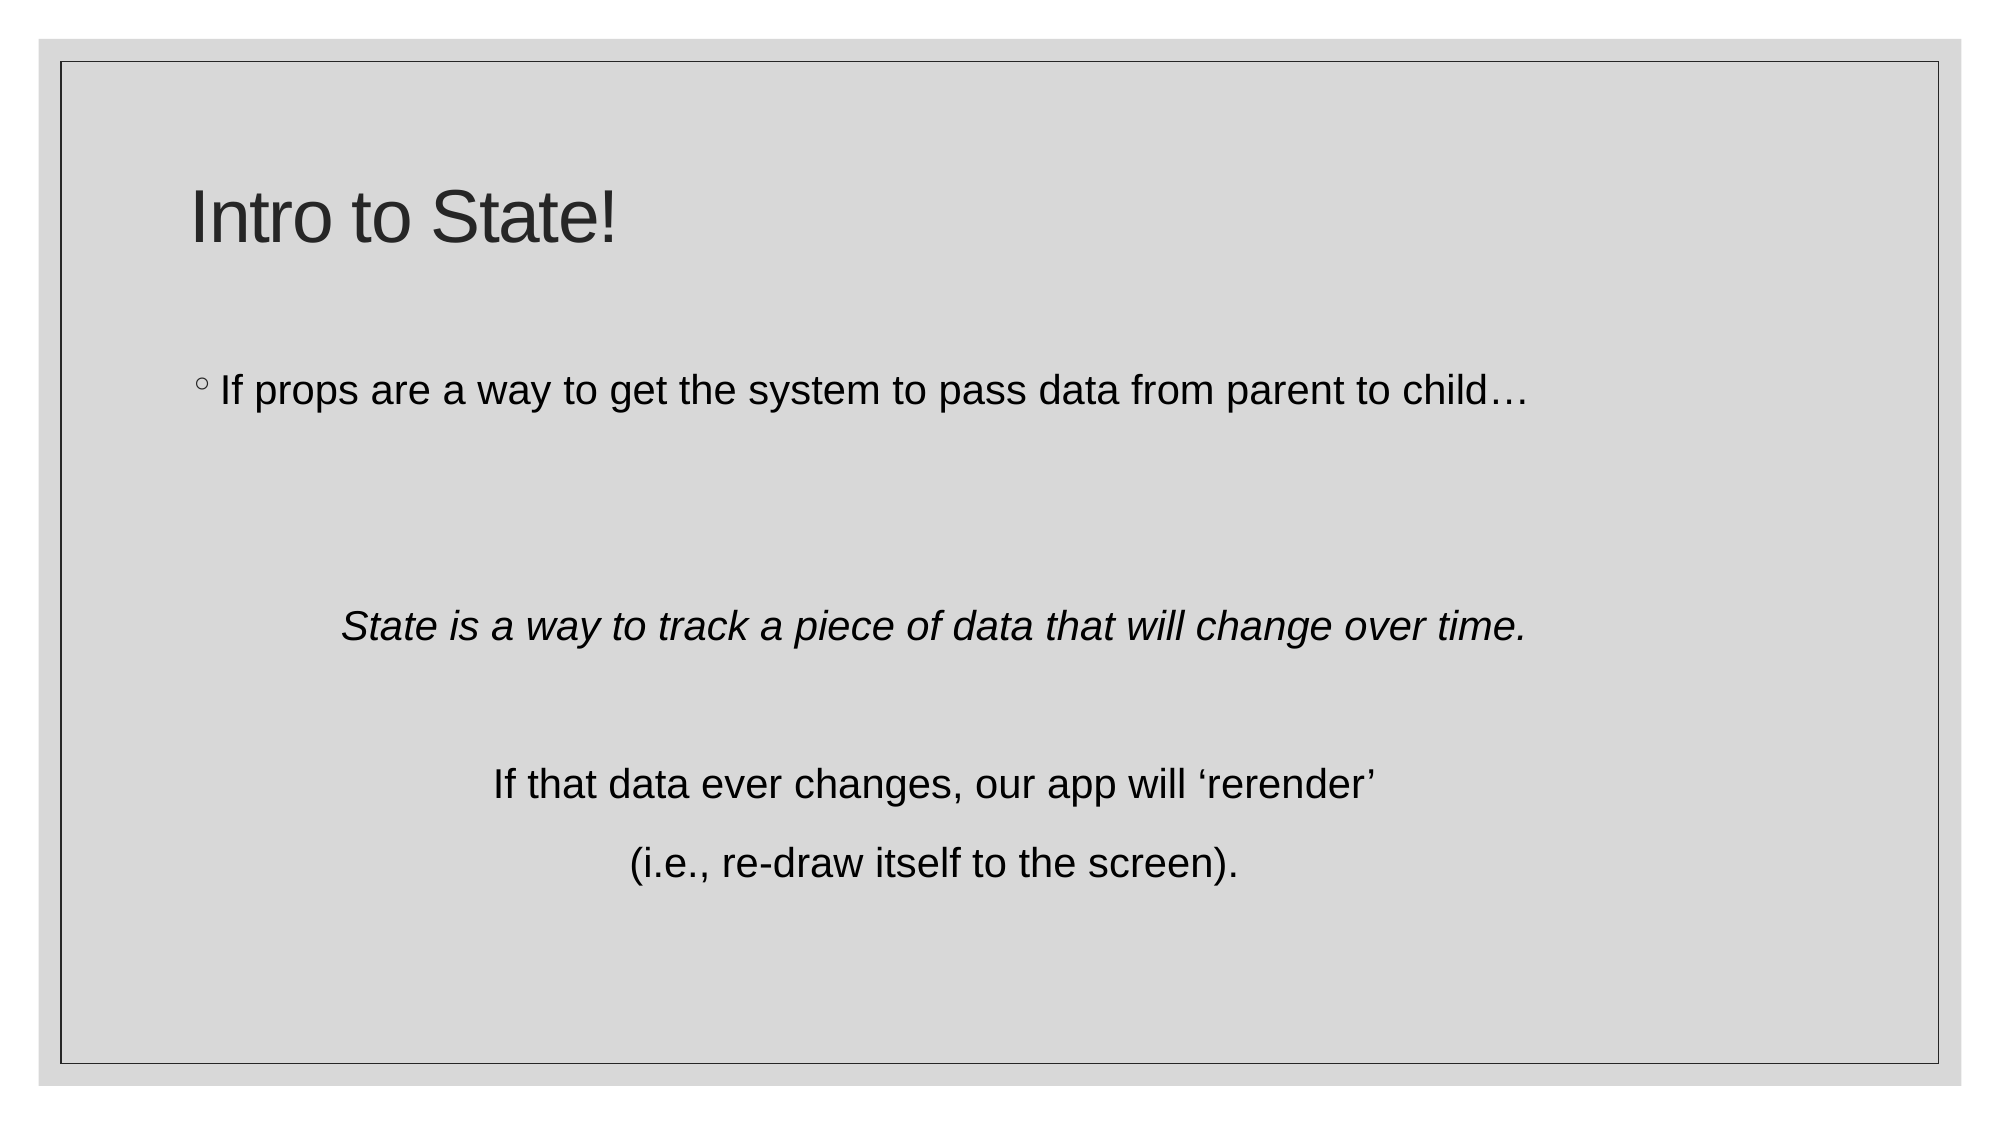

# Intro to State!
If props are a way to get the system to pass data from parent to child…

State is a way to track a piece of data that will change over time.

If that data ever changes, our app will ‘rerender’
(i.e., re-draw itself to the screen).